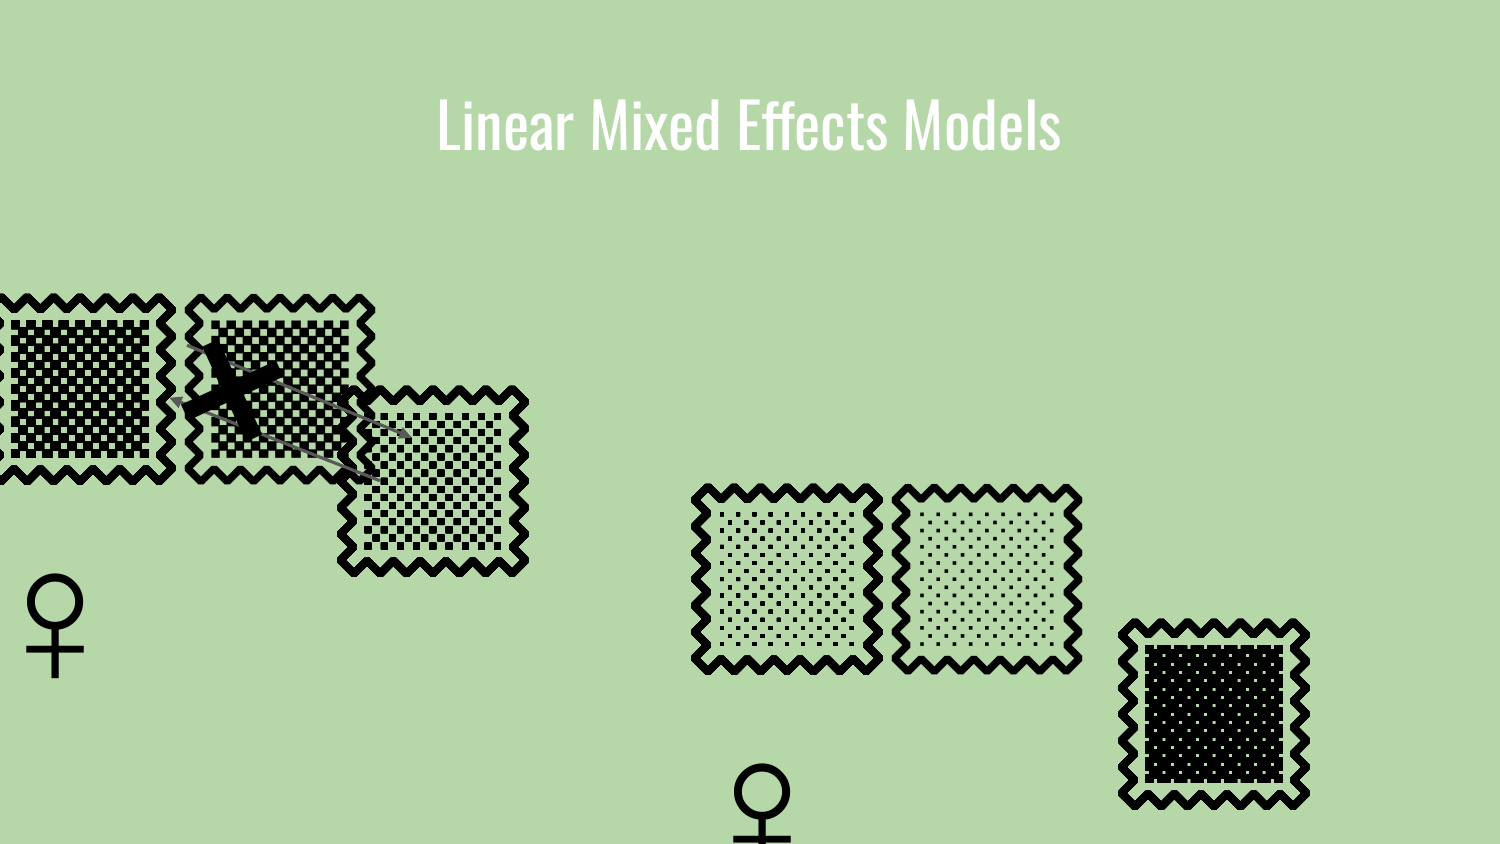

# Linear Mixed Effects Models
🧍🏽‍♀️
🧍🏼
❌
🧍🏻‍♀️
🧍🏾